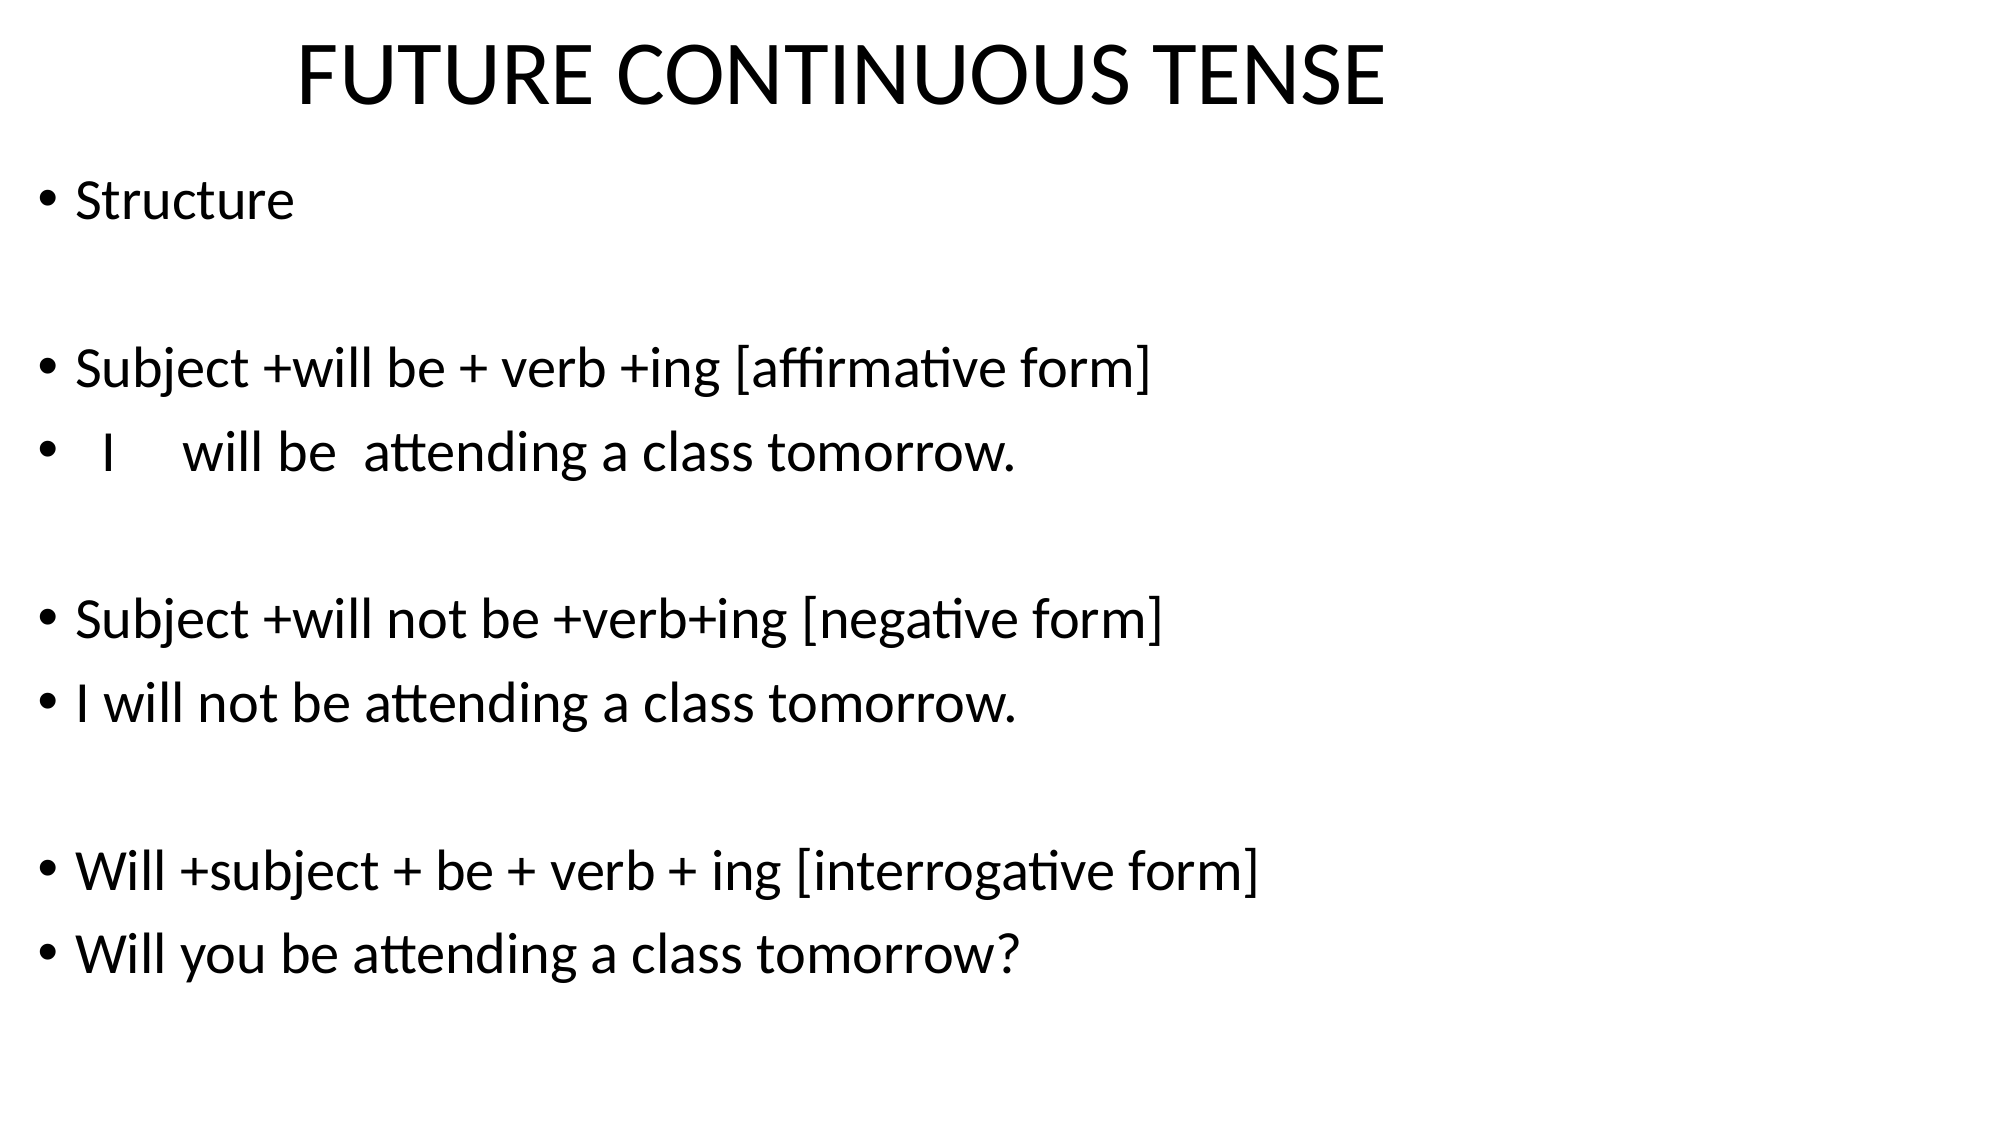

# FUTURE CONTINUOUS TENSE
Structure

Subject +will be + verb +ing [affirmative form]
  I     will be  attending a class tomorrow.

Subject +will not be +verb+ing [negative form]
I will not be attending a class tomorrow.

Will +subject + be + verb + ing [interrogative form]
Will you be attending a class tomorrow?